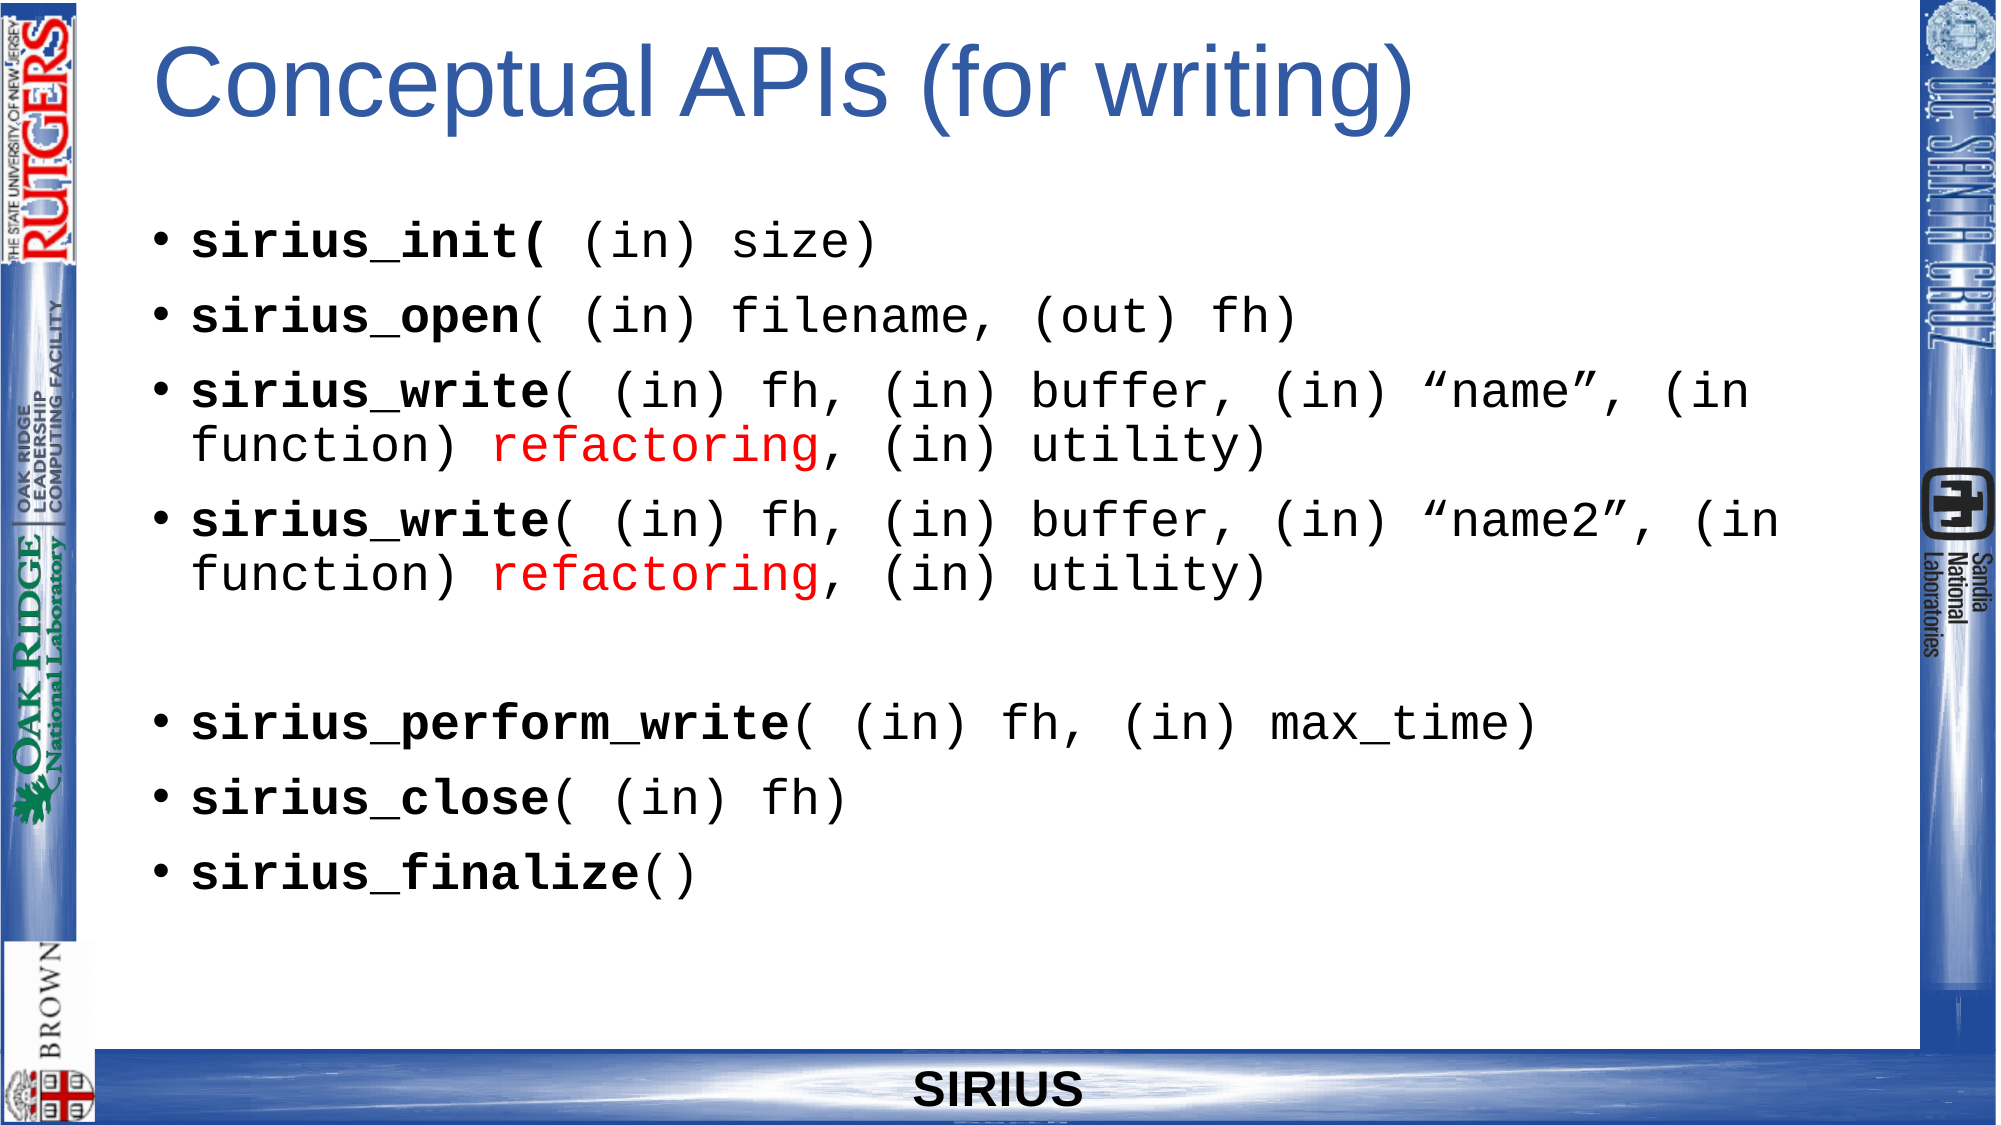

# Conceptual APIs (for writing)
sirius_init( (in) size)
sirius_open( (in) filename, (out) fh)
sirius_write( (in) fh, (in) buffer, (in) “name”, (in function) refactoring, (in) utility)
sirius_write( (in) fh, (in) buffer, (in) “name2”, (in function) refactoring, (in) utility)

sirius_perform_write( (in) fh, (in) max_time)
sirius_close( (in) fh)
sirius_finalize()